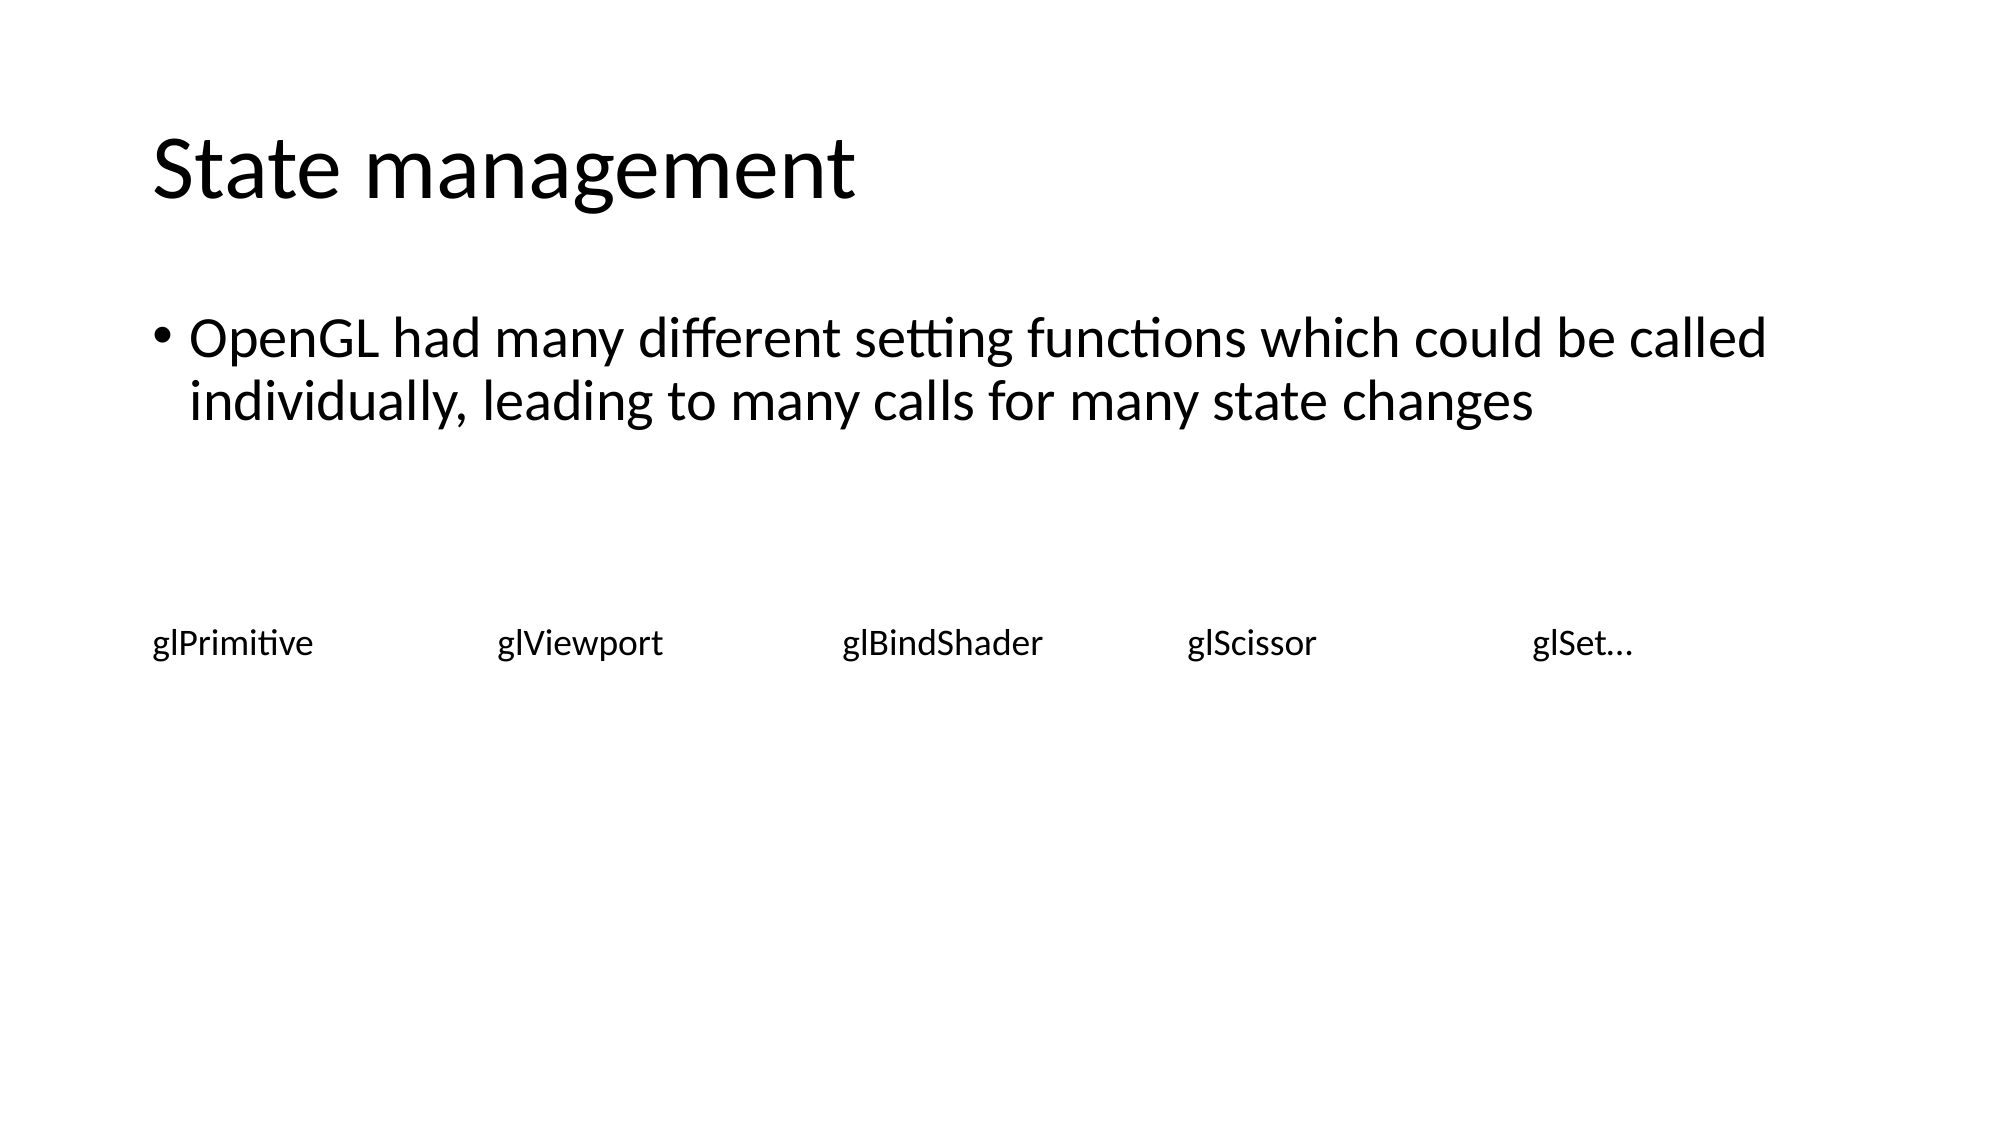

# State management
OpenGL had many different setting functions which could be called individually, leading to many calls for many state changes

| glPrimitive | glViewport | glBindShader | glScissor | glSet… |
| --- | --- | --- | --- | --- |
|  |  |  |  |  |